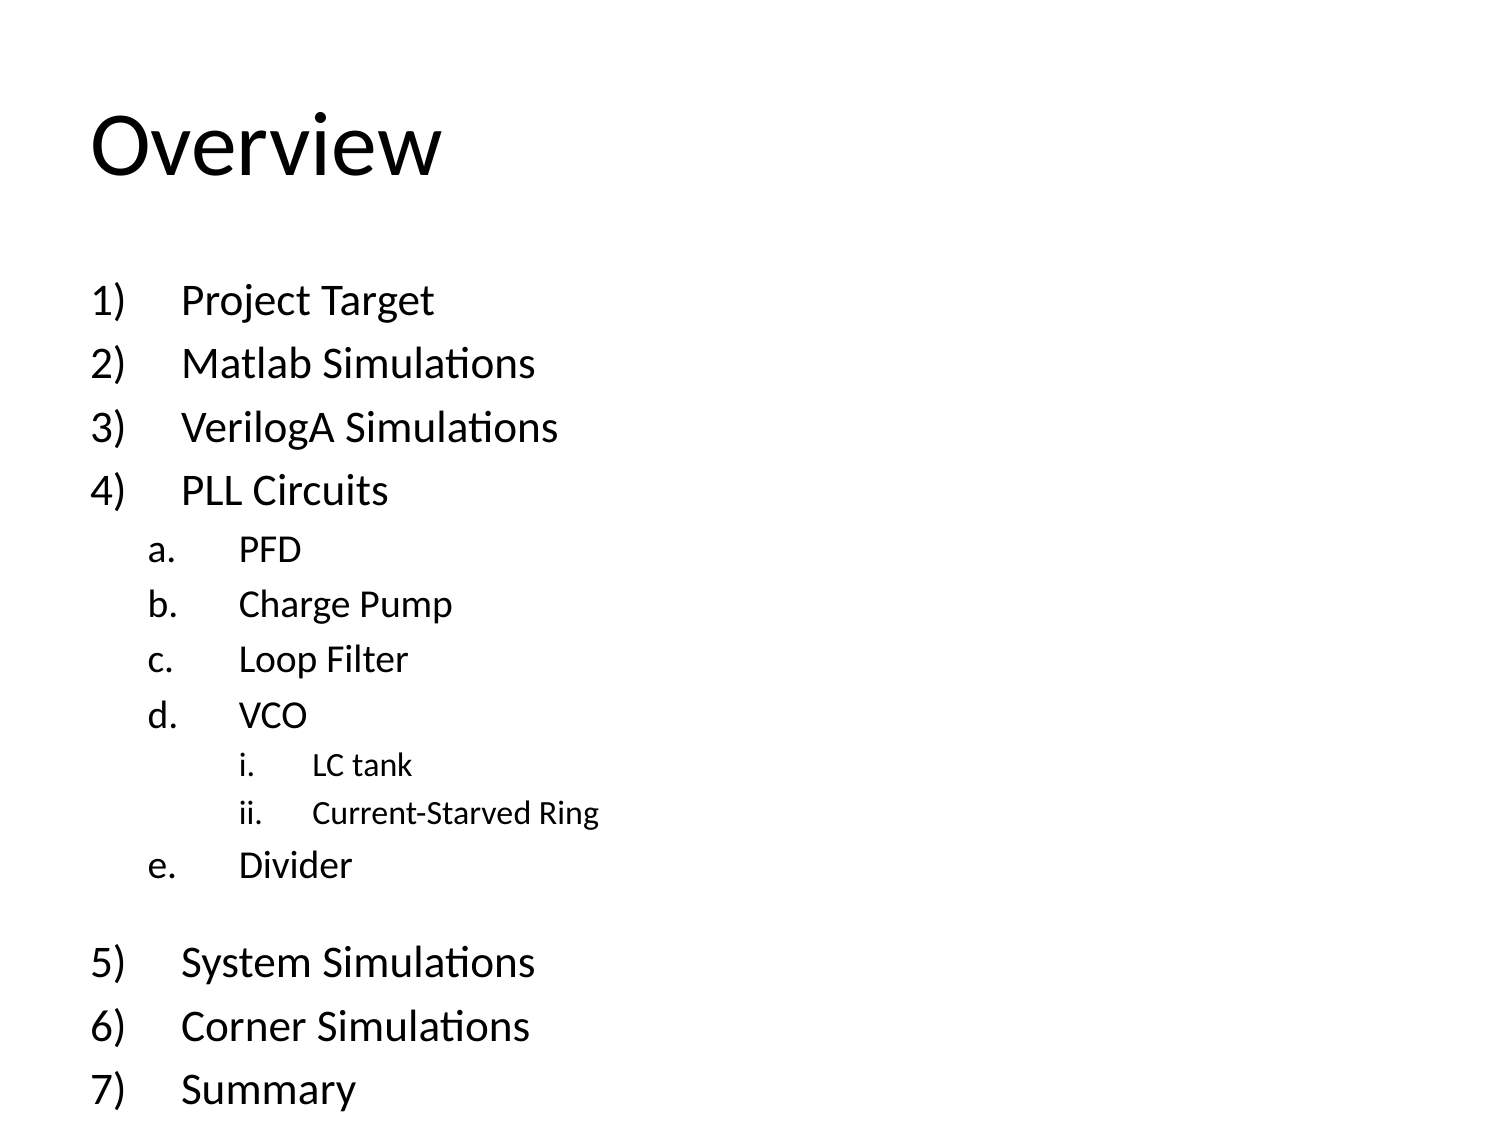

# Overview
Project Target
Matlab Simulations
VerilogA Simulations
PLL Circuits
PFD
Charge Pump
Loop Filter
VCO
LC tank
Current-Starved Ring
Divider

System Simulations
Corner Simulations
Summary